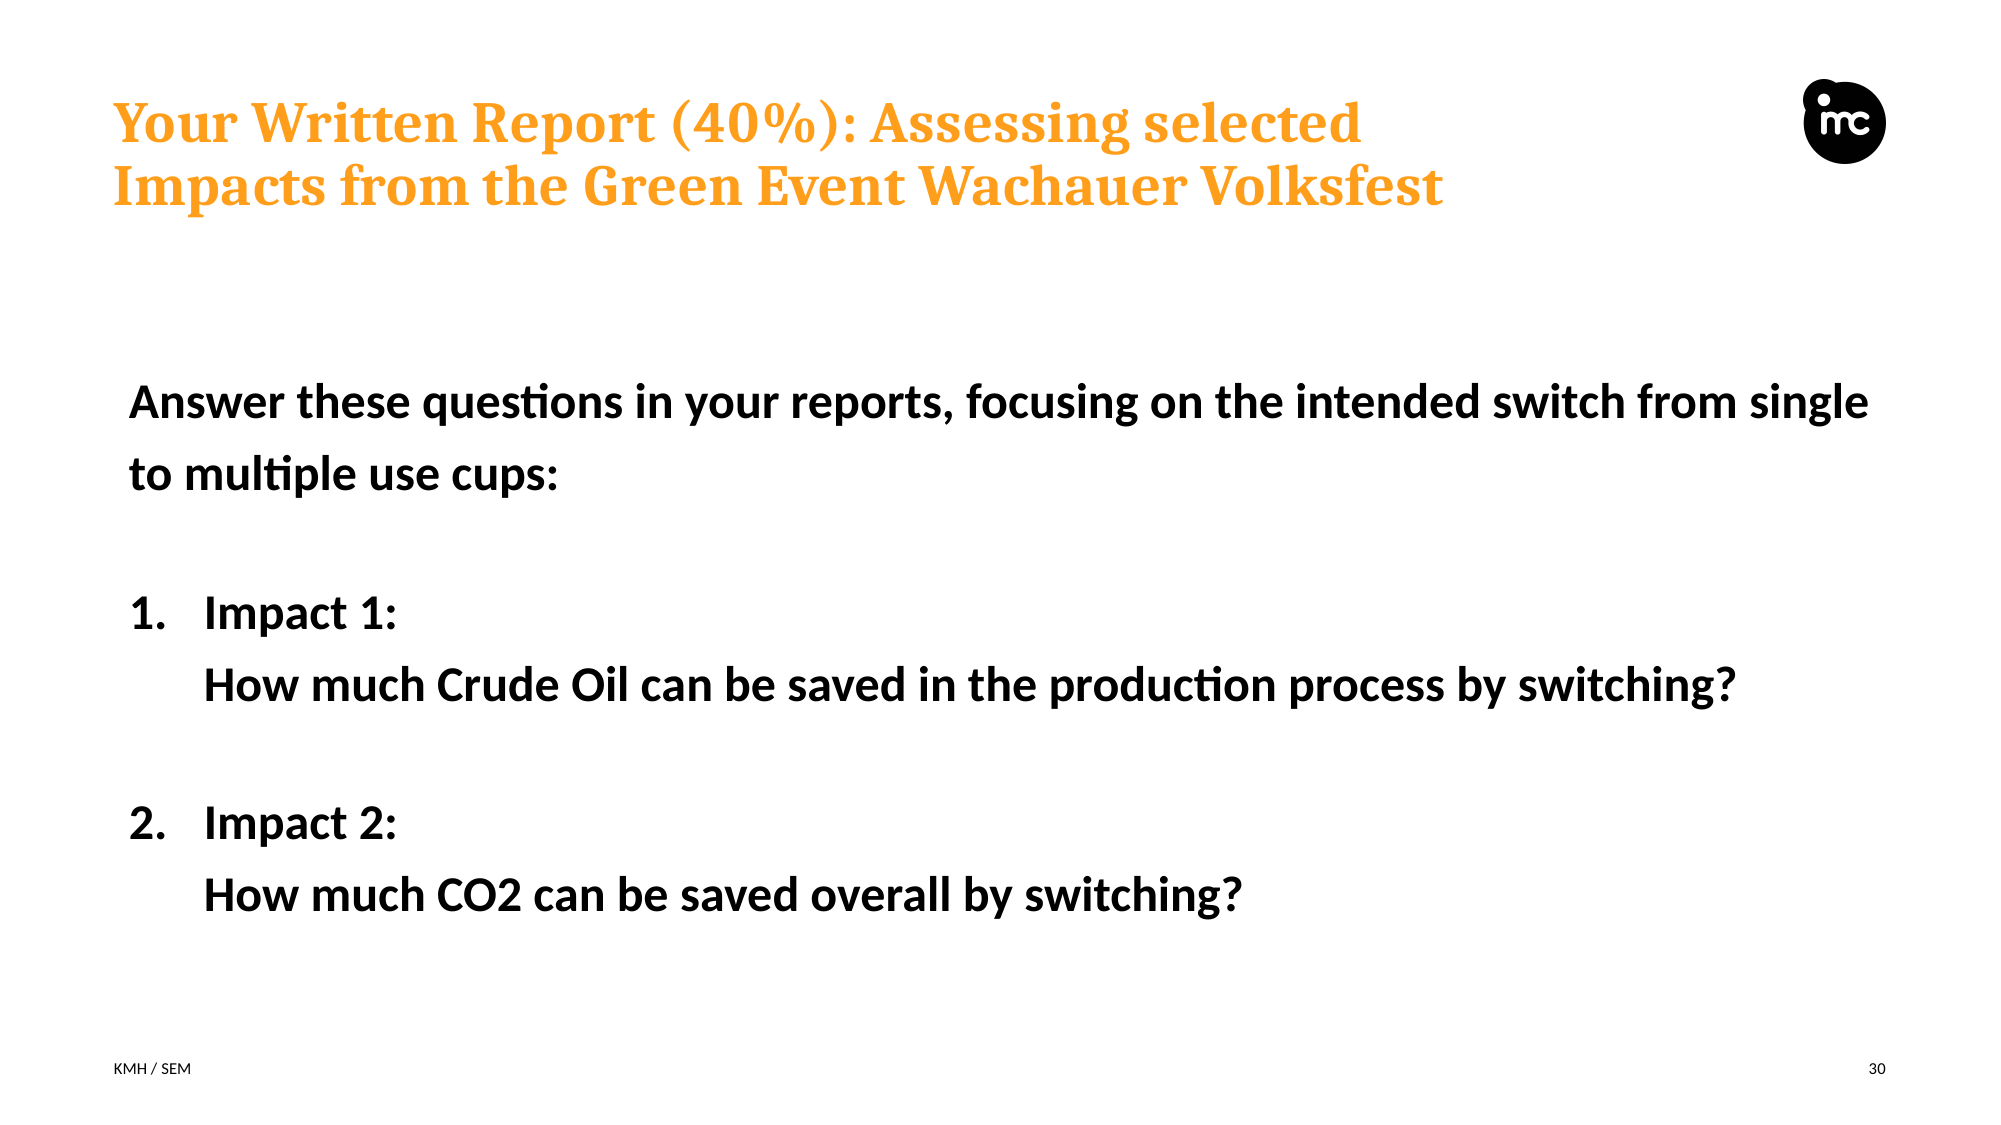

# Your Written Report (40%): Assessing selected Impacts from the Green Event Wachauer Volksfest
Answer these questions in your reports, focusing on the intended switch from single to multiple use cups:
Impact 1:
How much Crude Oil can be saved in the production process by switching?
Impact 2:
How much CO2 can be saved overall by switching?
KMH / SEM

30